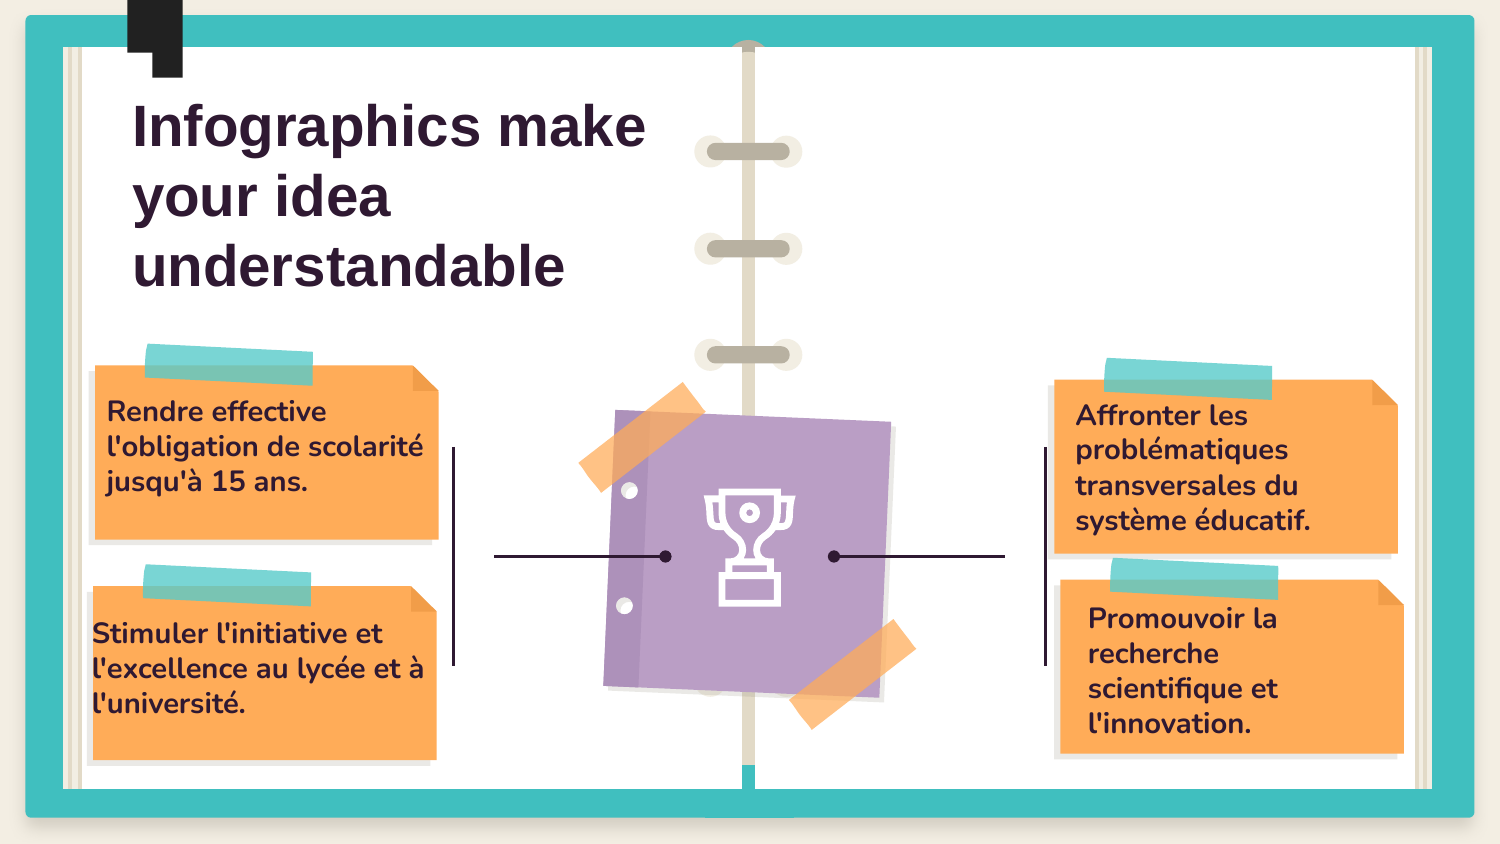

# Infographics make your idea understandable

Rendre effective l'obligation de scolarité jusqu'à 15 ans.

Affronter les problématiques transversales du système éducatif.

Promouvoir la recherche scientifique et l'innovation.

Stimuler l'initiative et l'excellence au lycée et à l'université.